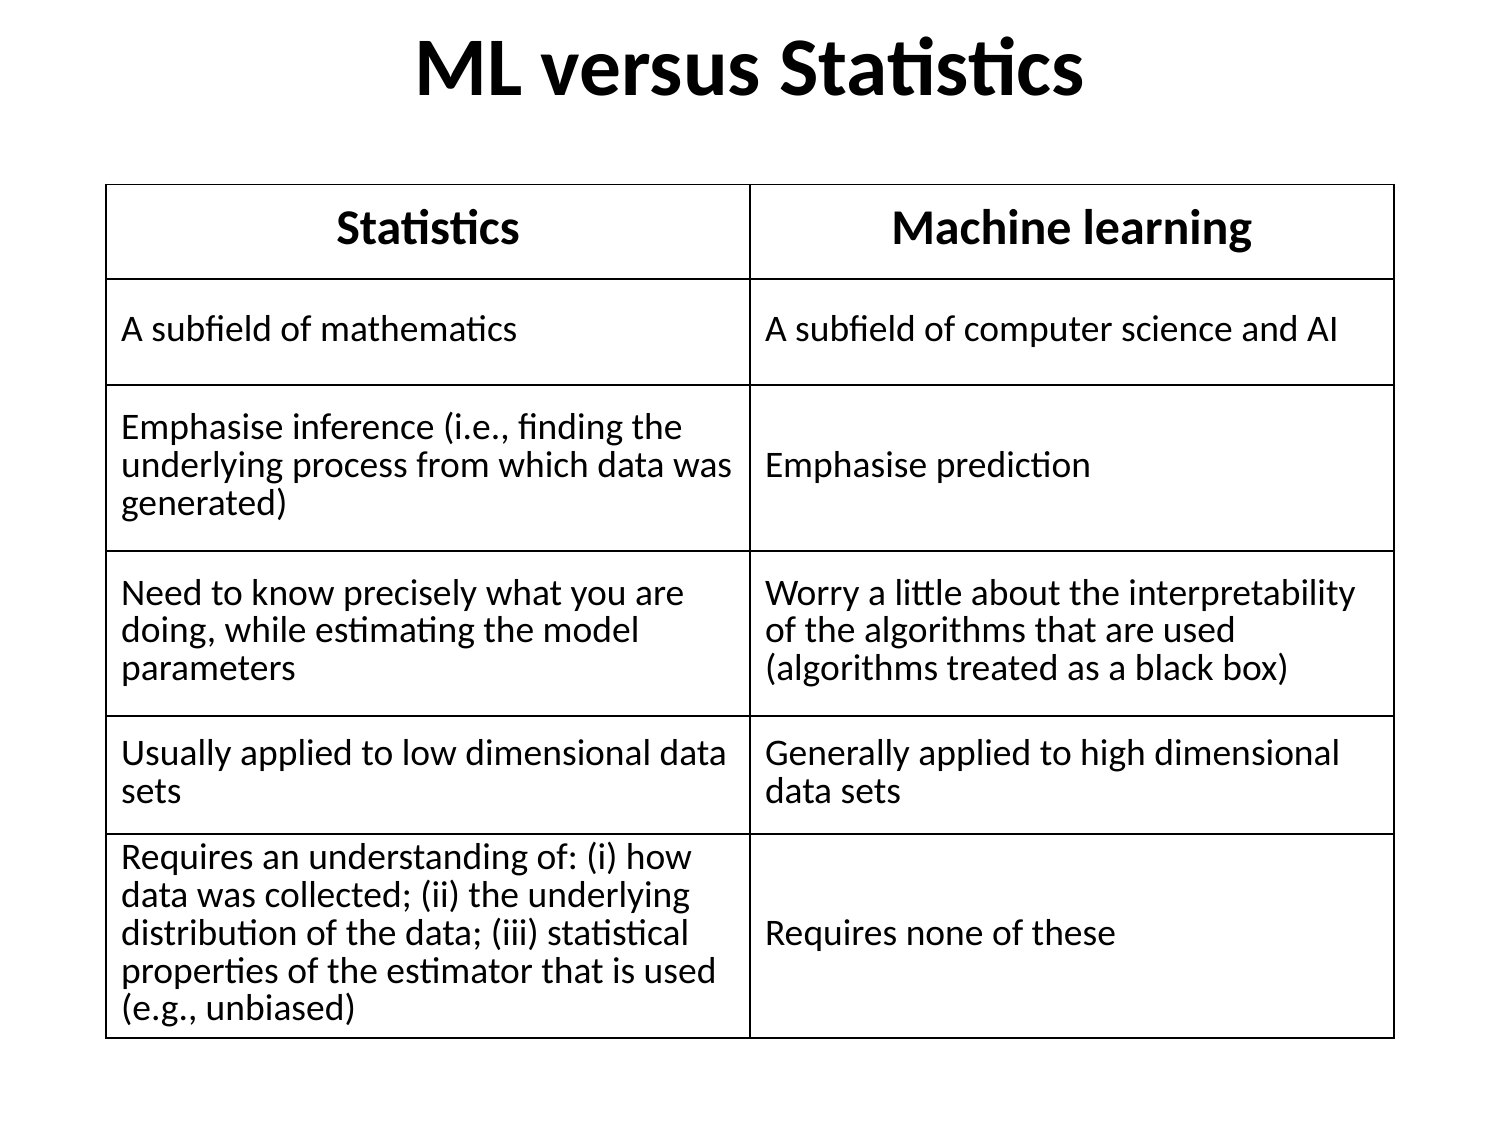

# ML versus Statistics
| Statistics | Machine learning |
| --- | --- |
| A subfield of mathematics | A subfield of computer science and AI |
| Emphasise inference (i.e., finding the underlying process from which data was generated) | Emphasise prediction |
| Need to know precisely what you are doing, while estimating the model parameters | Worry a little about the interpretability of the algorithms that are used (algorithms treated as a black box) |
| Usually applied to low dimensional data sets | Generally applied to high dimensional data sets |
| Requires an understanding of: (i) how data was collected; (ii) the underlying distribution of the data; (iii) statistical properties of the estimator that is used (e.g., unbiased) | Requires none of these |